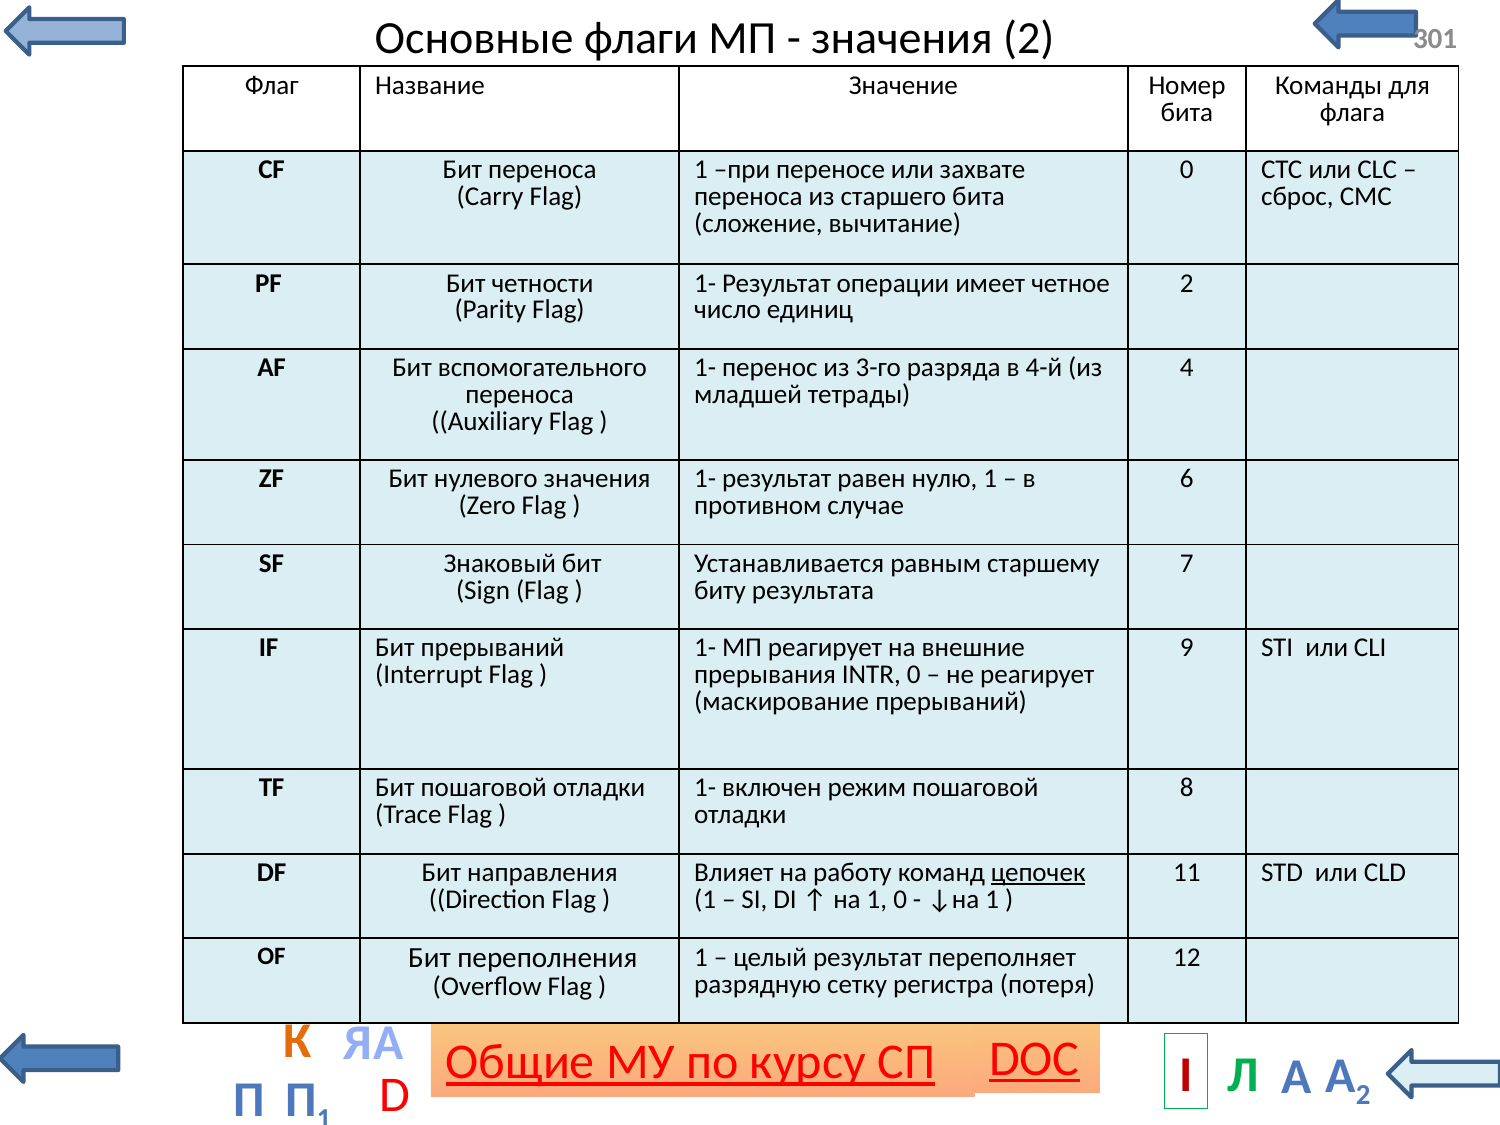

# Основные флаги МП - значения (2)
301
| Флаг | Название | Значение | Номер бита | Команды для флага |
| --- | --- | --- | --- | --- |
| CF | Бит переноса (Carry Flag) | 1 –при переносе или захвате переноса из старшего бита (сложение, вычитание) | 0 | CTC или CLC – сброс, CMC |
| PF | Бит четности (Parity Flag) | 1- Результат операции имеет четное число единиц | 2 |  |
| AF | Бит вспомогательного переноса ((Auxiliary Flag ) | 1- перенос из 3-го разряда в 4-й (из младшей тетрады) | 4 |  |
| ZF | Бит нулевого значения (Zero Flag ) | 1- результат равен нулю, 1 – в противном случае | 6 |  |
| SF | Знаковый бит (Sign (Flag ) | Устанавливается равным старшему биту результата | 7 |  |
| IF | Бит прерываний (Interrupt Flag ) | 1- МП реагирует на внешние прерывания INTR, 0 – не реагирует (маскирование прерываний) | 9 | STI или CLI |
| TF | Бит пошаговой отладки (Trace Flag ) | 1- включен режим пошаговой отладки | 8 |  |
| DF | Бит направления ((Direction Flag ) | Влияет на работу команд цепочек (1 – SI, DI ↑ на 1, 0 - ↓на 1 ) | 11 | STD или CLD |
| OF | Бит переполнения (Overflow Flag ) | 1 – целый результат переполняет разрядную сетку регистра (потеря) | 12 |  |